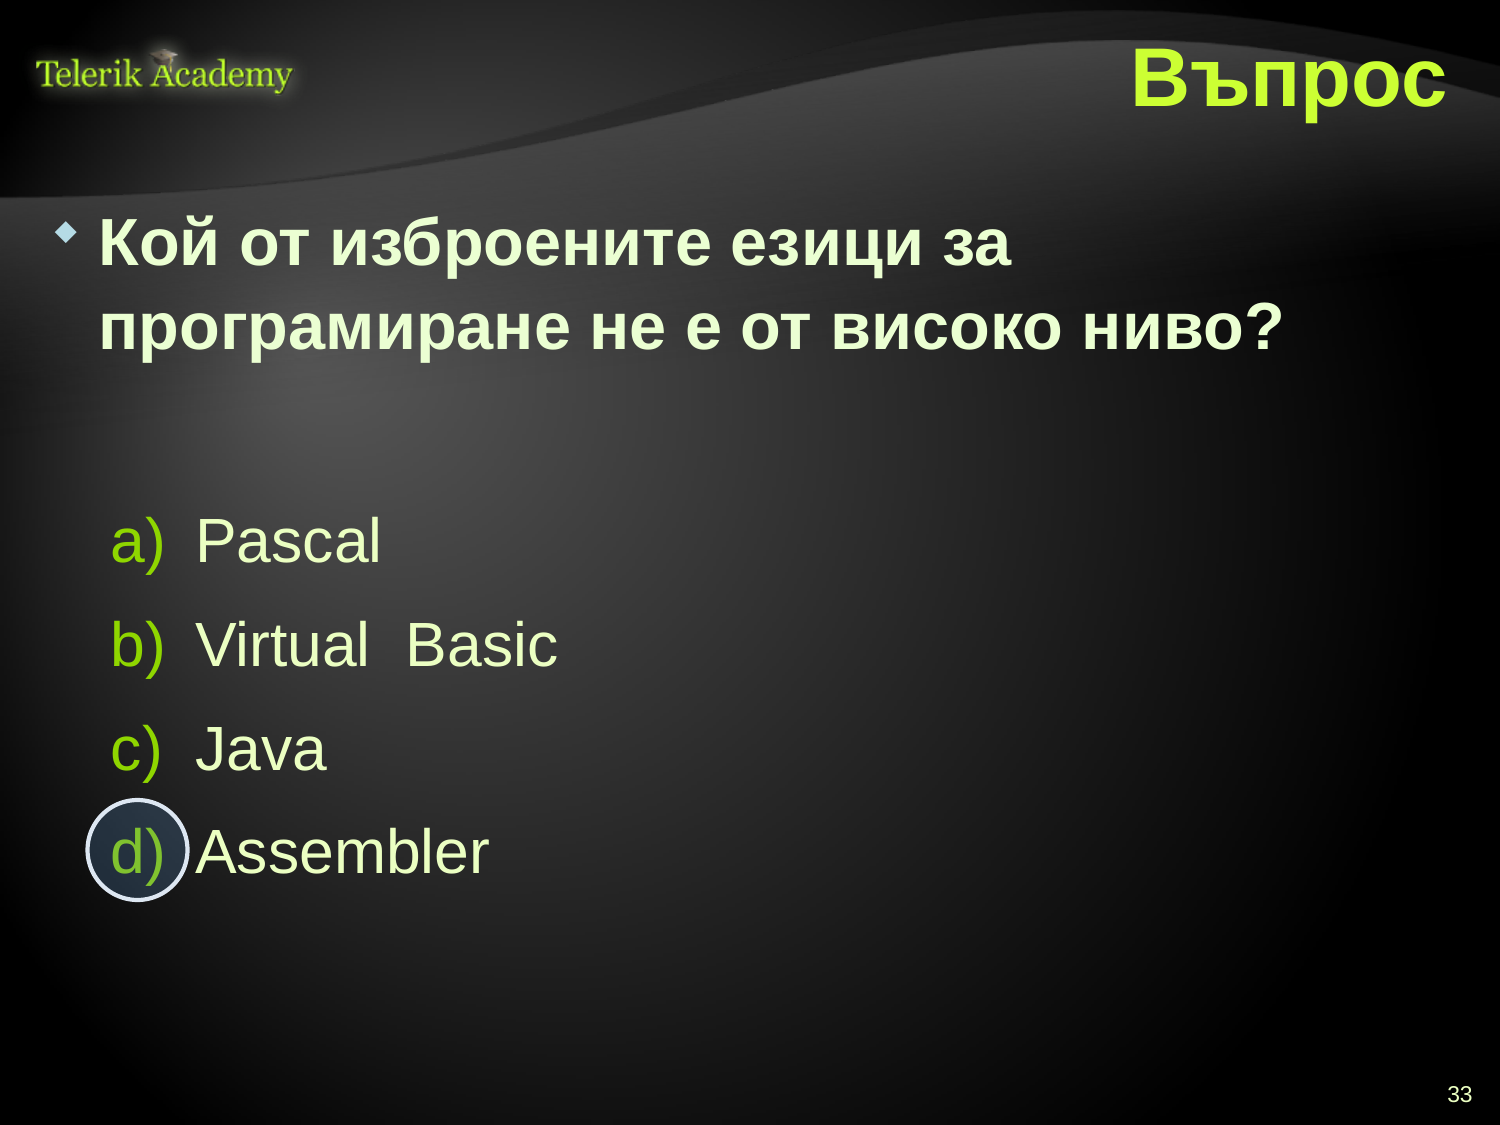

# Въпрос
Кой от изброените езици за програмиране не е от високо ниво?

Pascal
Virtual  Basic
Java
Assembler

33